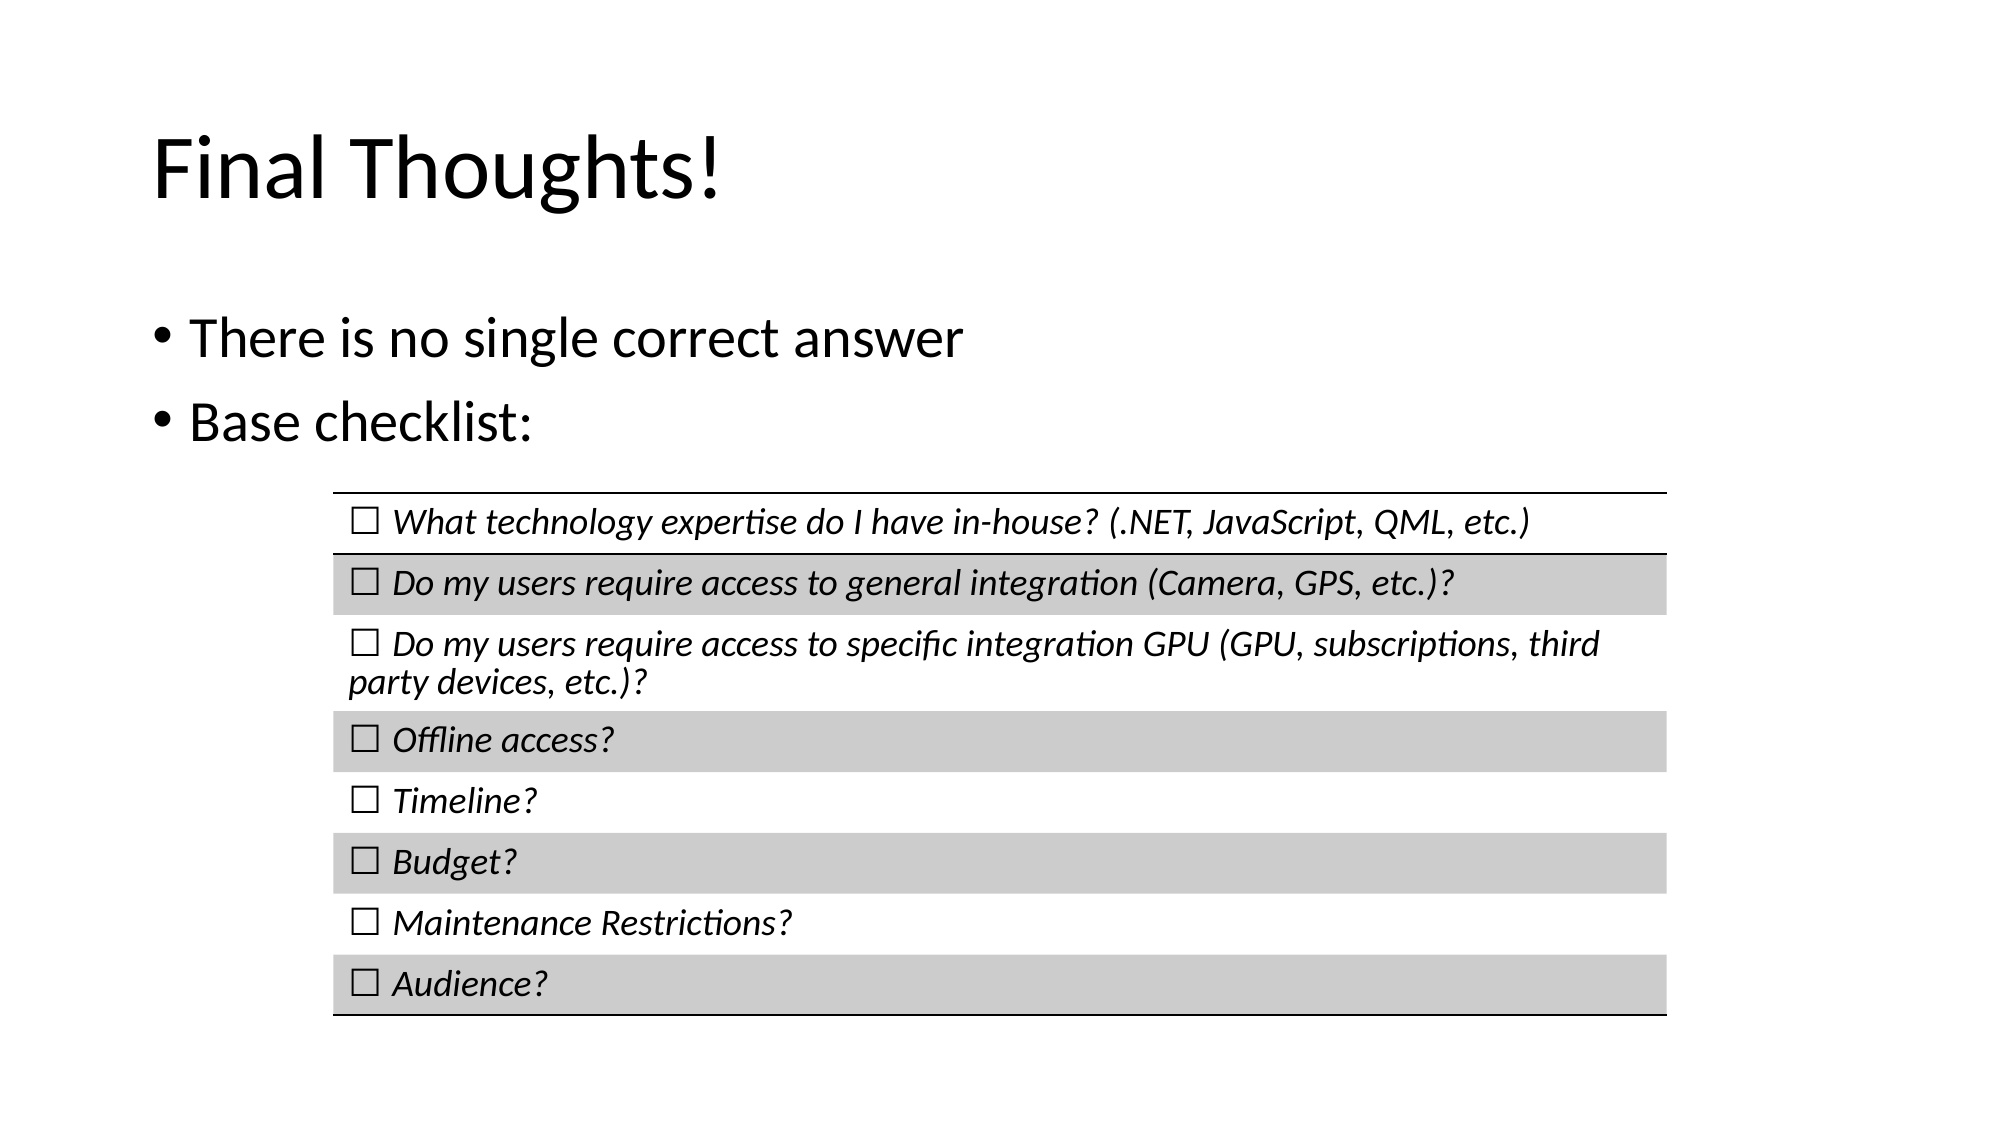

# Final Thoughts!
There is no single correct answer
Base checklist:
| ☐ What technology expertise do I have in-house? (.NET, JavaScript, QML, etc.) |
| --- |
| ☐ Do my users require access to general integration (Camera, GPS, etc.)? |
| ☐ Do my users require access to specific integration GPU (GPU, subscriptions, third party devices, etc.)? |
| ☐ Offline access? |
| ☐ Timeline? |
| ☐ Budget? |
| ☐ Maintenance Restrictions? |
| ☐ Audience? |